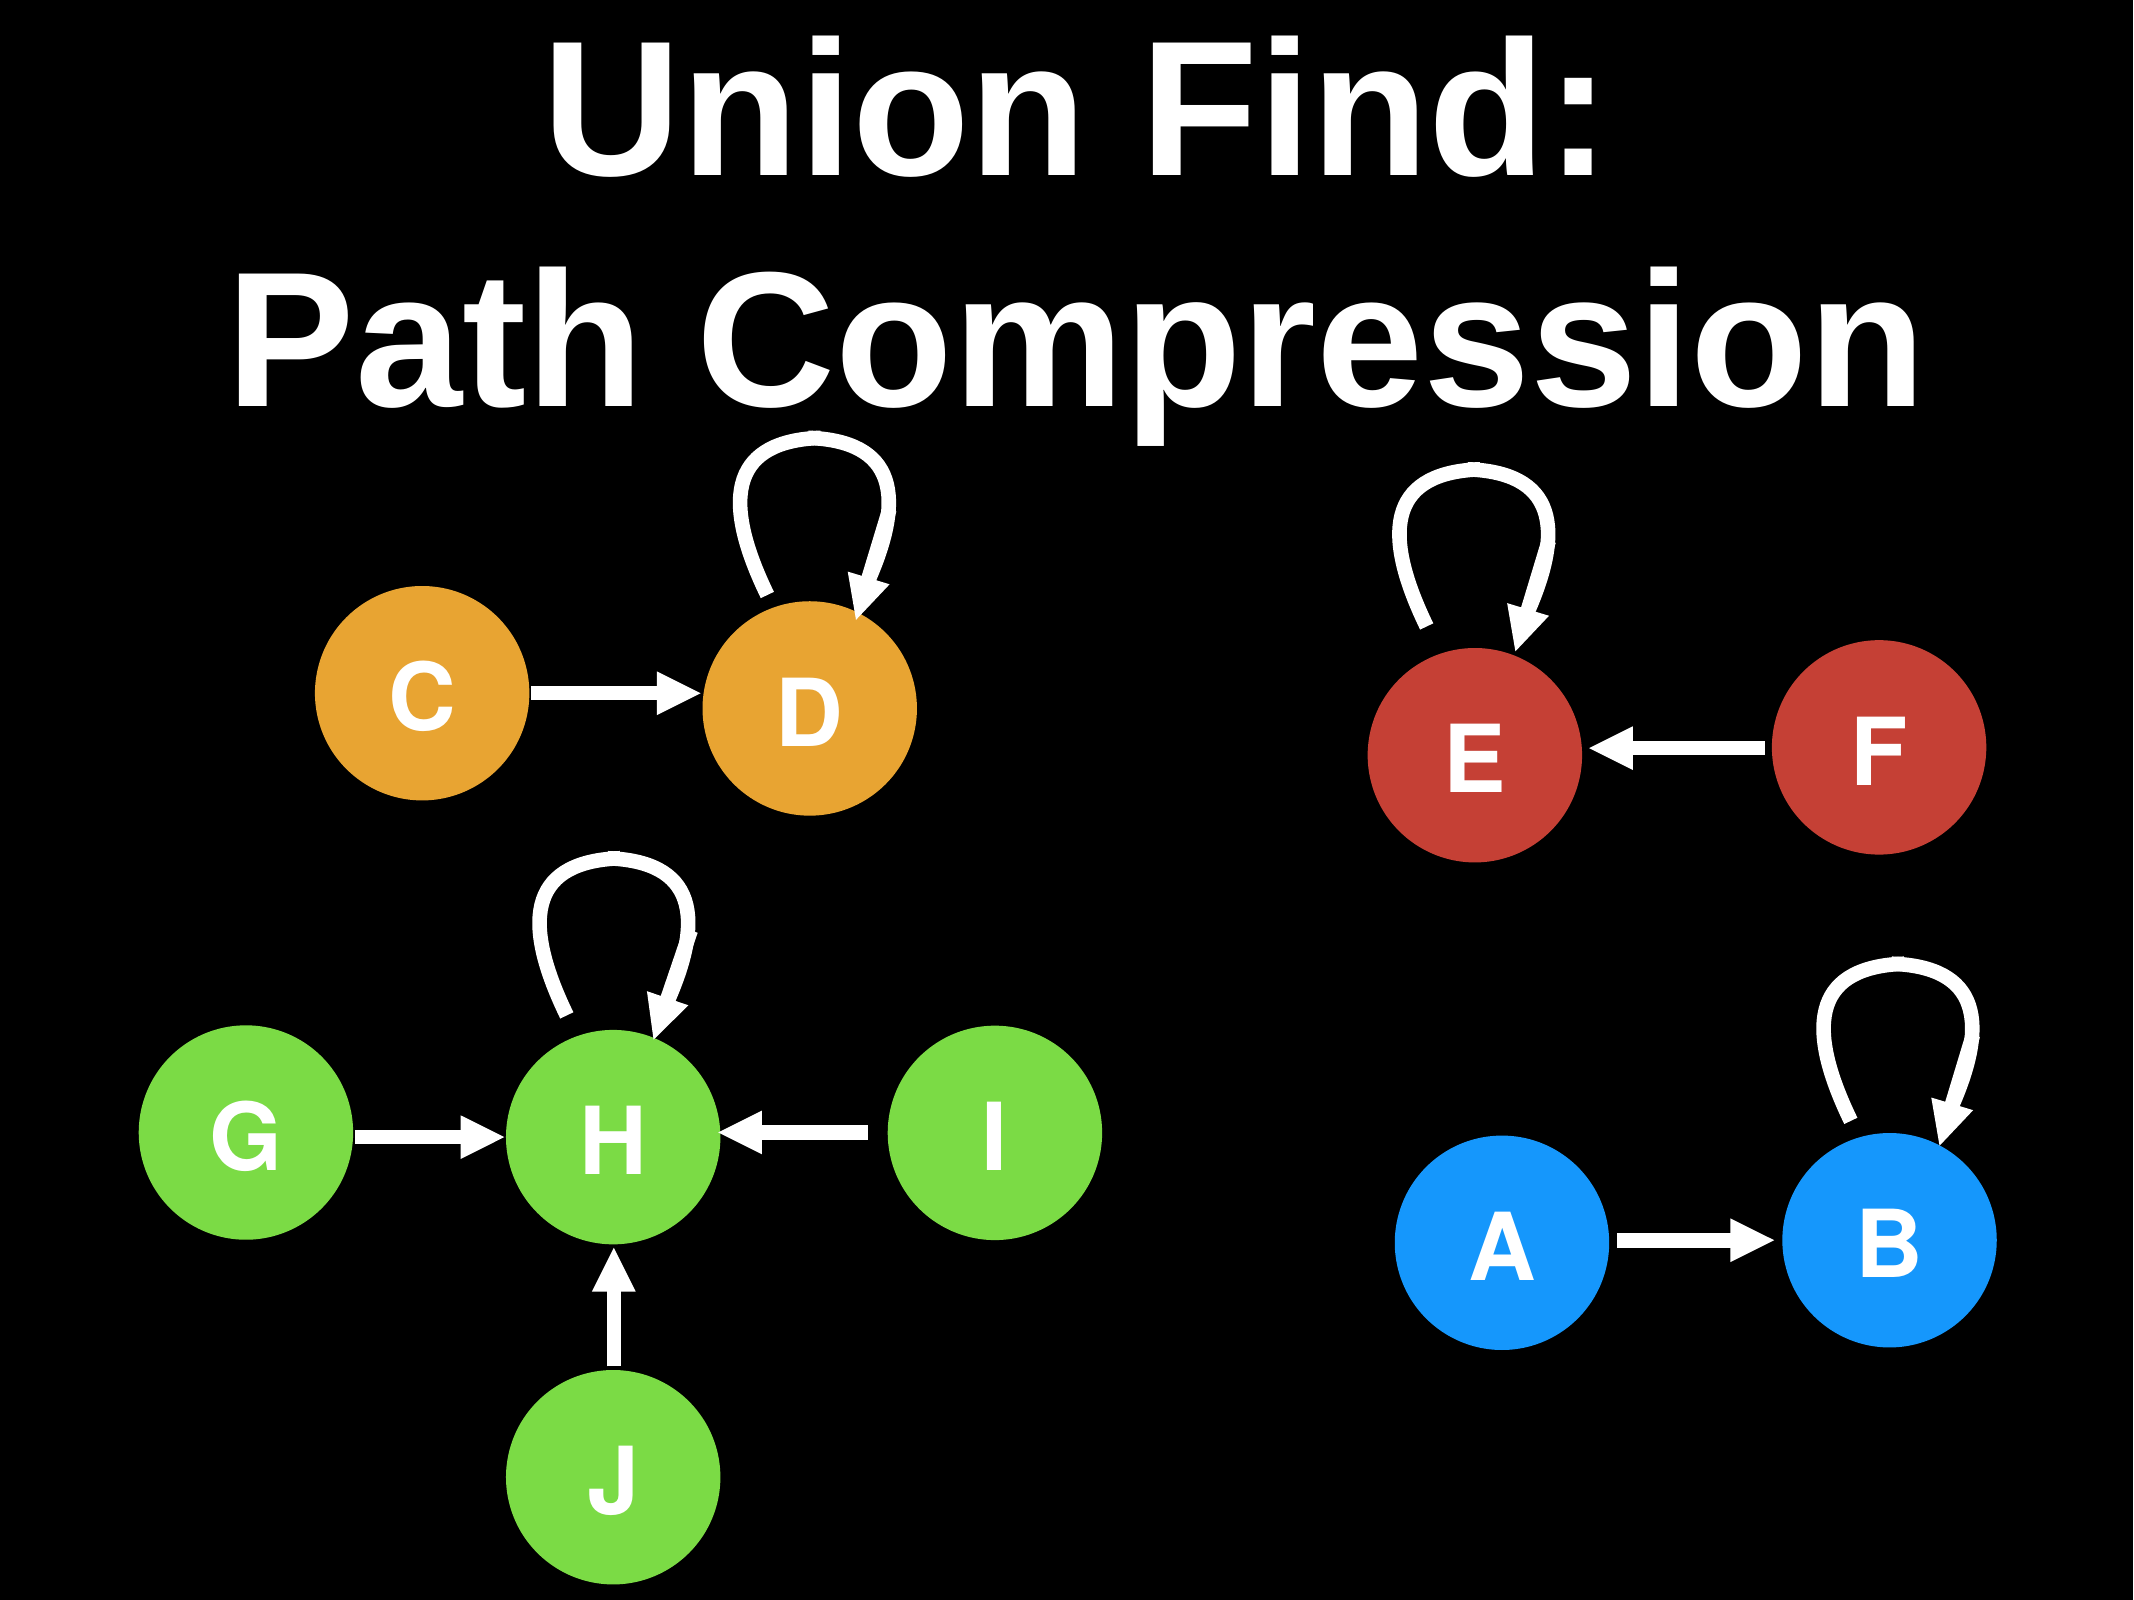

# Union Find:
Path Compression

C
D
F
E

G
I
H

B
A

J